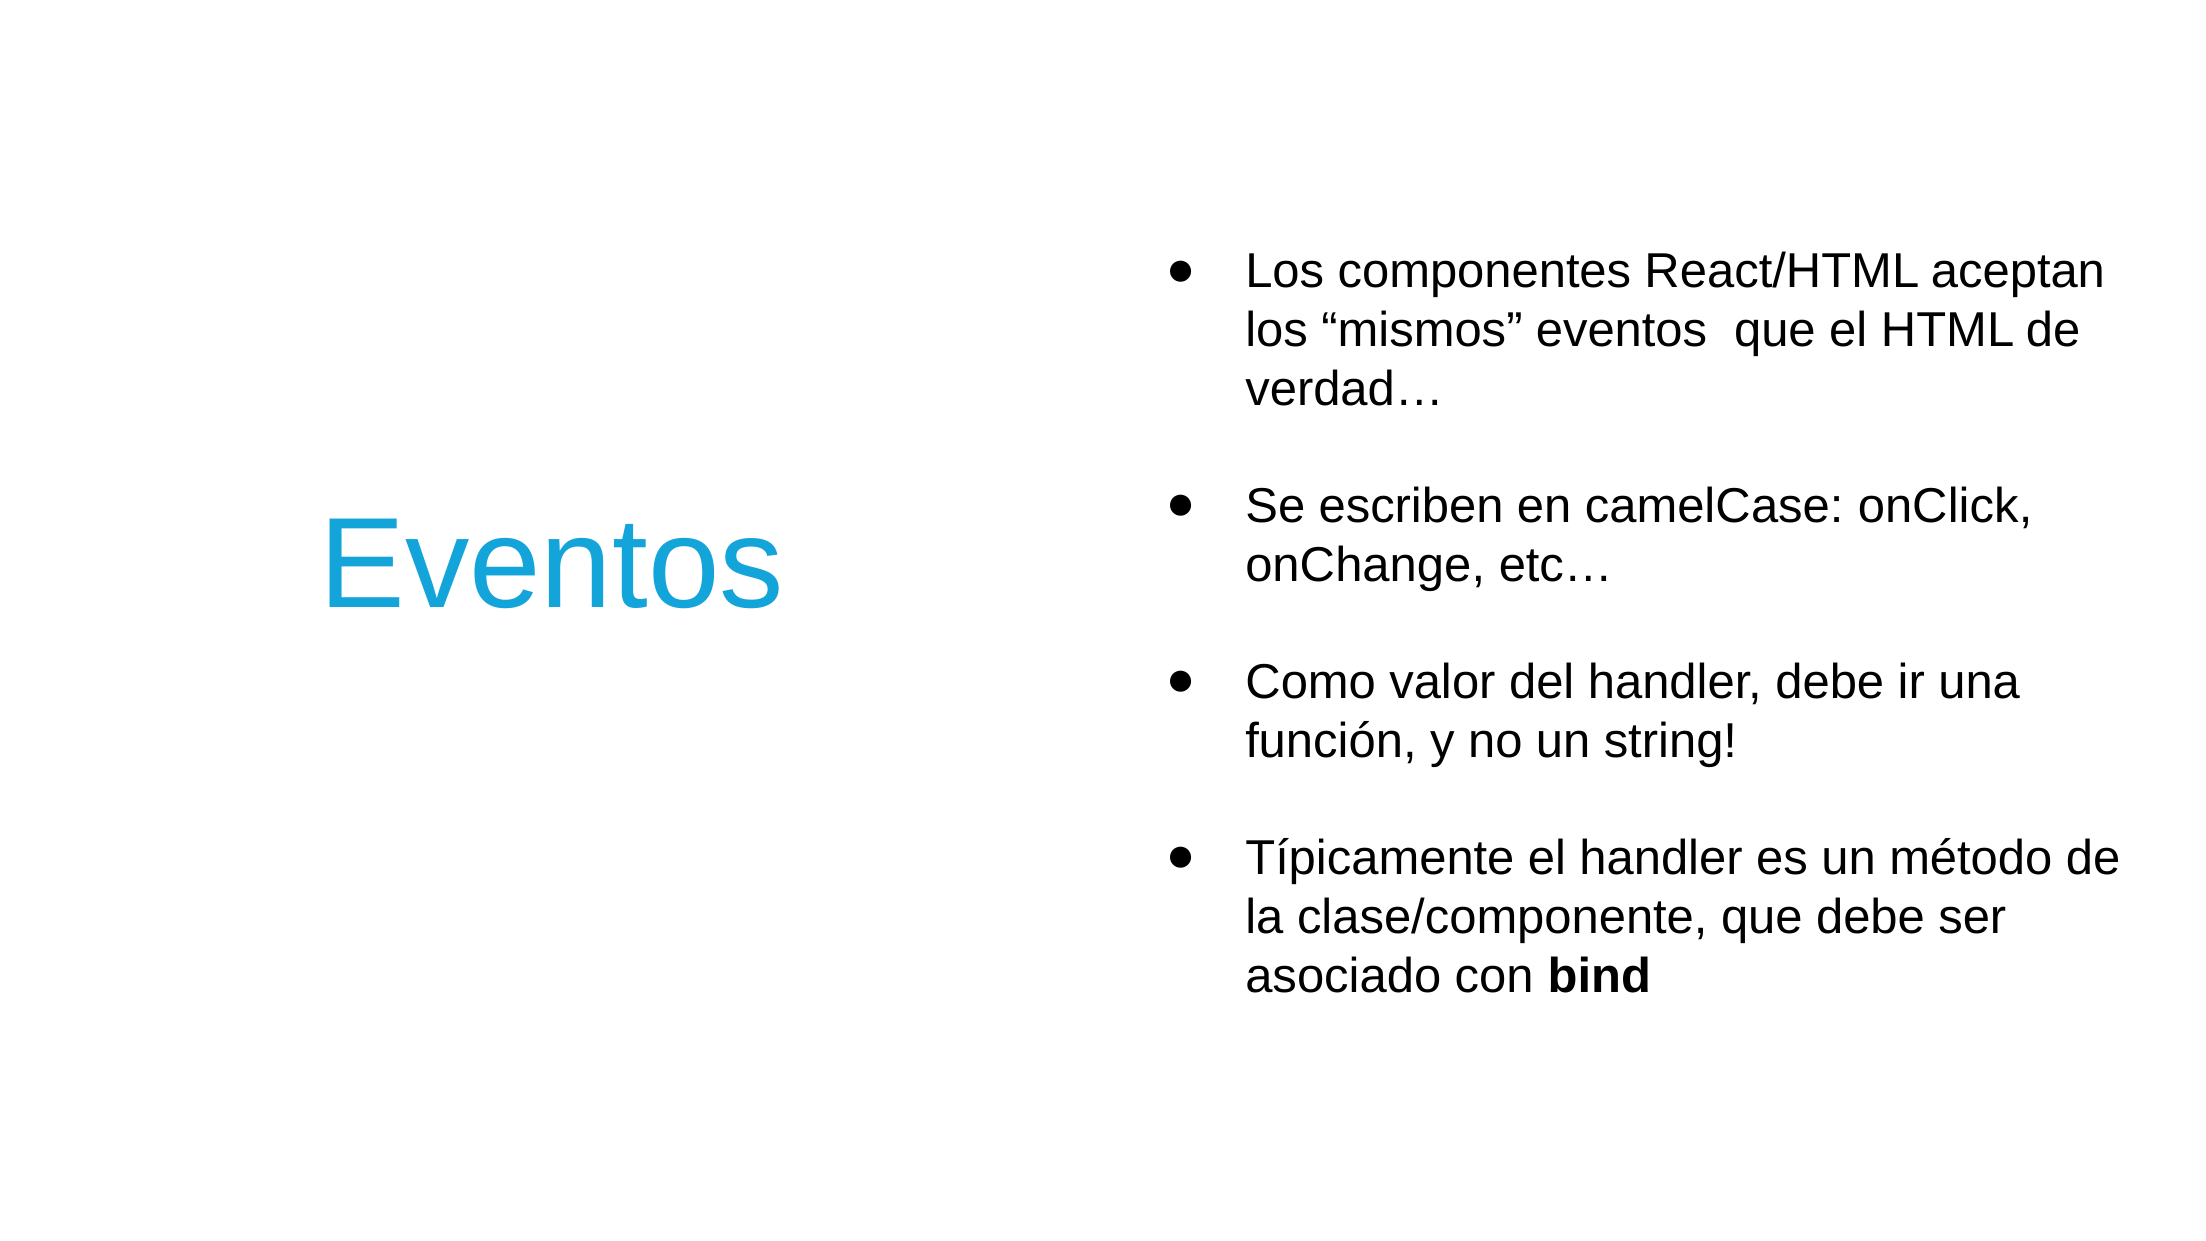

Los componentes React/HTML aceptan los “mismos” eventos  que el HTML de verdad…
Se escriben en camelCase: onClick, onChange, etc…
Como valor del handler, debe ir una función, y no un string!
Típicamente el handler es un método de la clase/componente, que debe ser asociado con bind
# Eventos